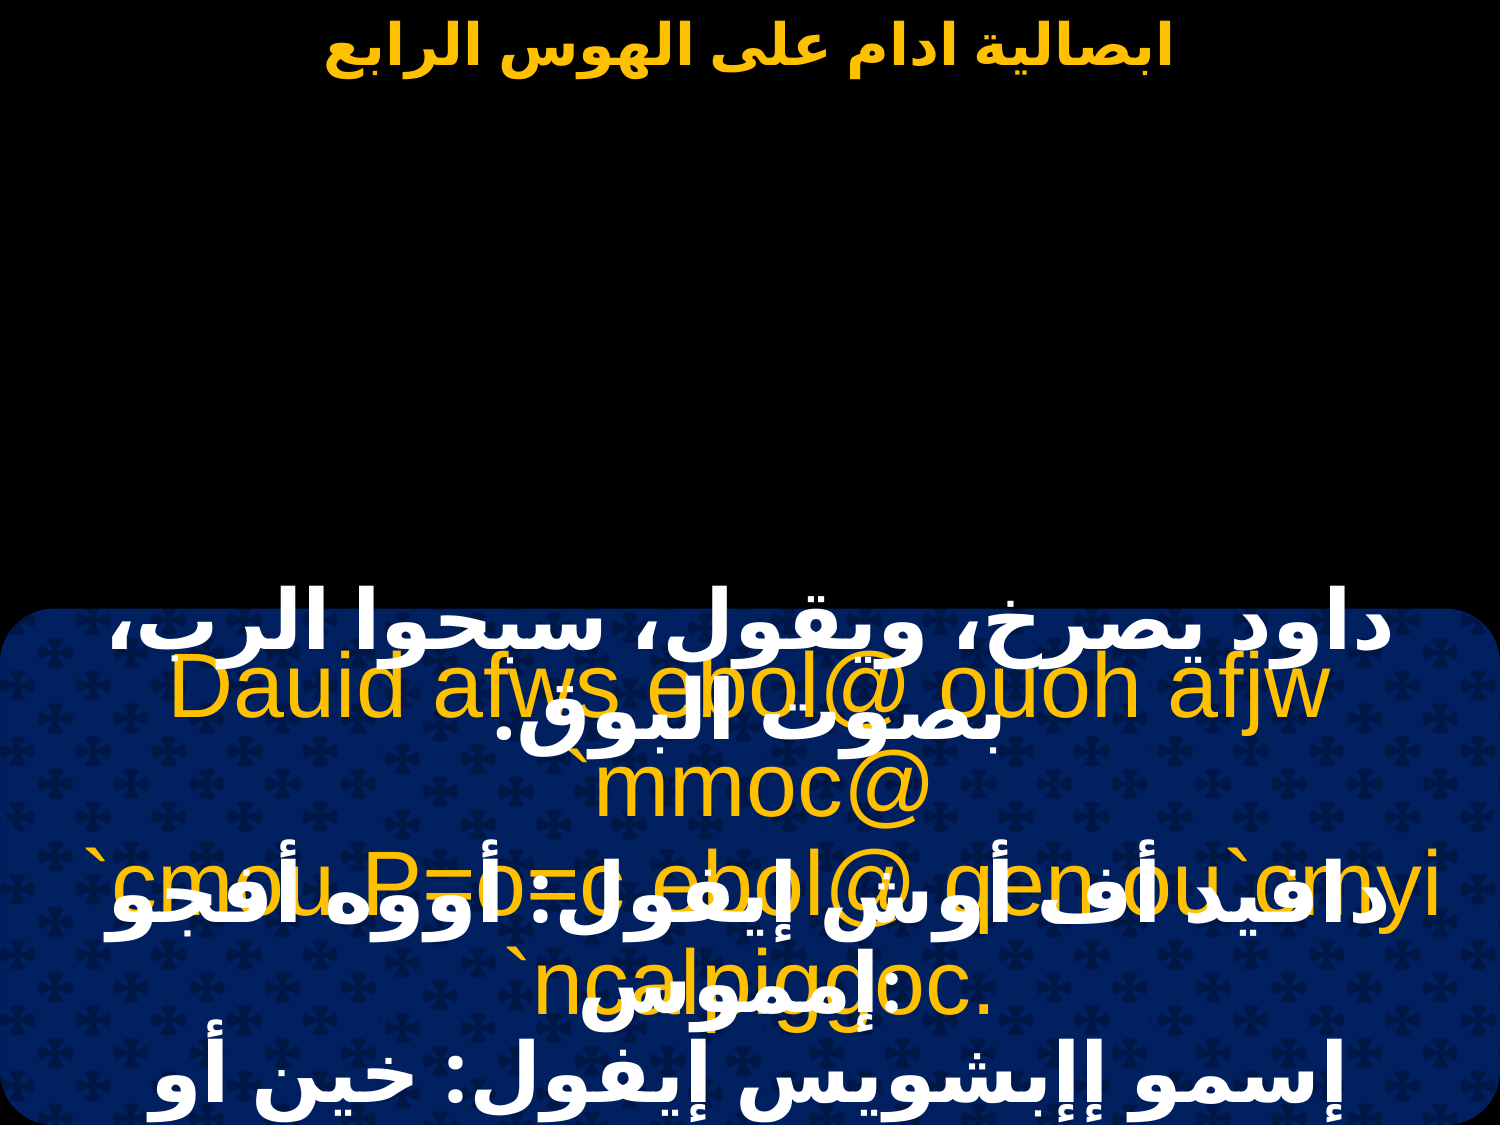

#
داود يصرخ، ويقول، سبحوا الرب، بصوت البوق.
Dauid afws ebol@ ouoh afjw `mmoc@
 `cmou P=o=c ebol@ qen ou`cmyi `ncalpiggoc.
دافيد أف أوش إيفول: أووه أفجو إمموس:
إسمو إإبشويس إيفول: خين أو إسمي إنسال بينغوس